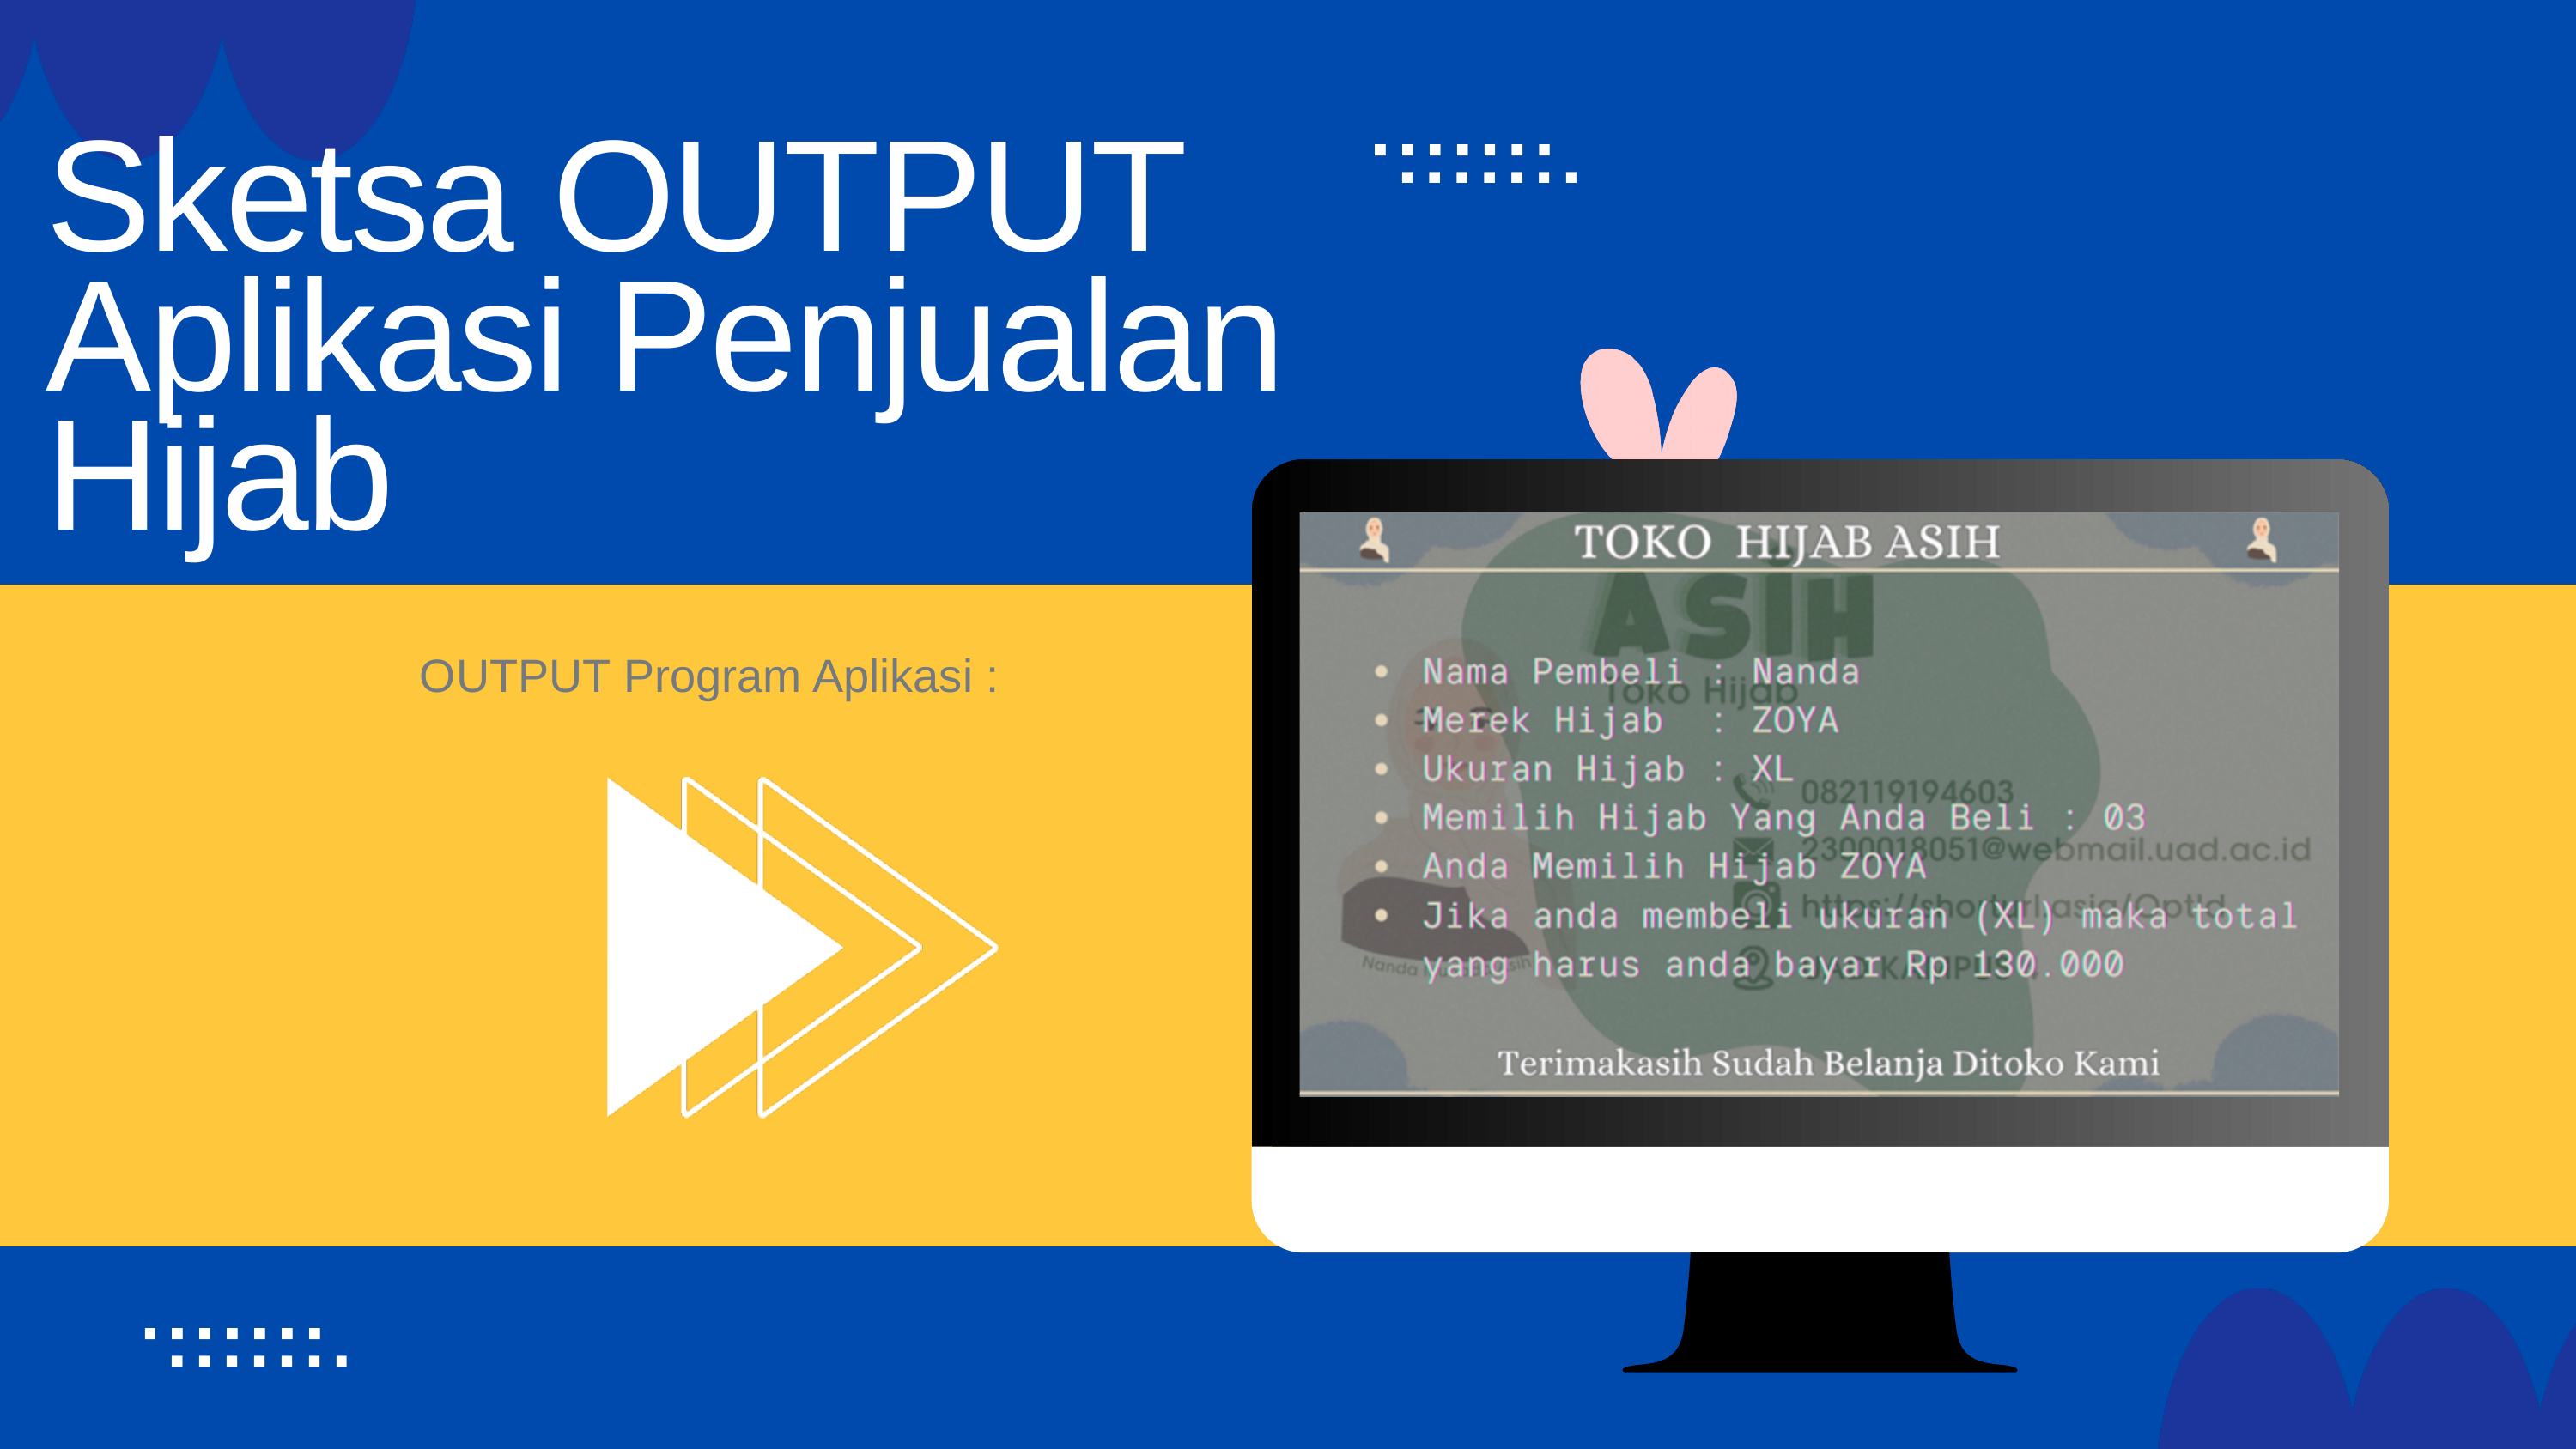

Sketsa OUTPUT Aplikasi Penjualan Hijab

OUTPUT Program Aplikasi :